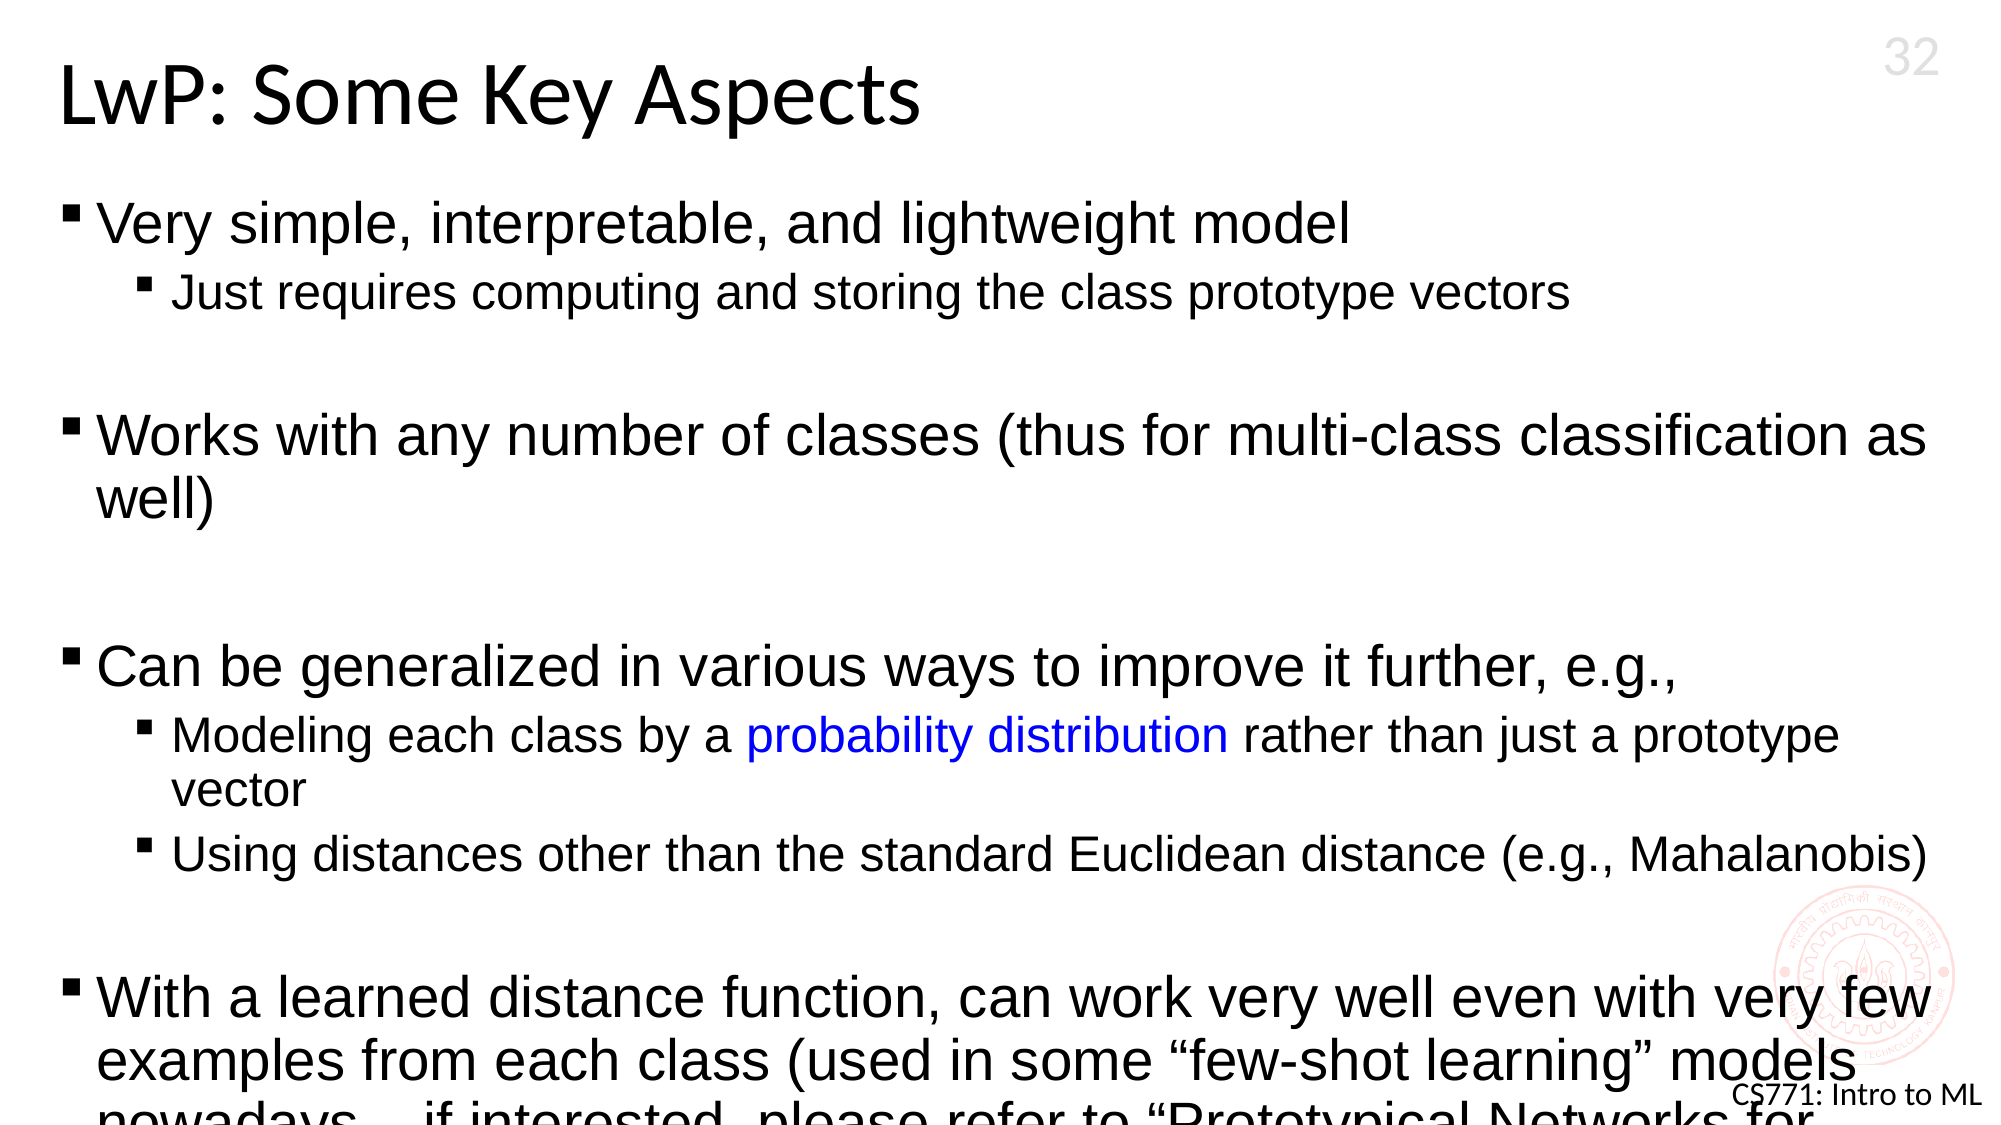

32
# LwP: Some Key Aspects
Very simple, interpretable, and lightweight model
Just requires computing and storing the class prototype vectors

Works with any number of classes (thus for multi-class classification as well)

Can be generalized in various ways to improve it further, e.g.,
Modeling each class by a probability distribution rather than just a prototype vector
Using distances other than the standard Euclidean distance (e.g., Mahalanobis)

With a learned distance function, can work very well even with very few examples from each class (used in some “few-shot learning” models nowadays – if interested, please refer to “Prototypical Networks for Few-shot Learning”)

How well LwP works depends crucially on the way we compute distances